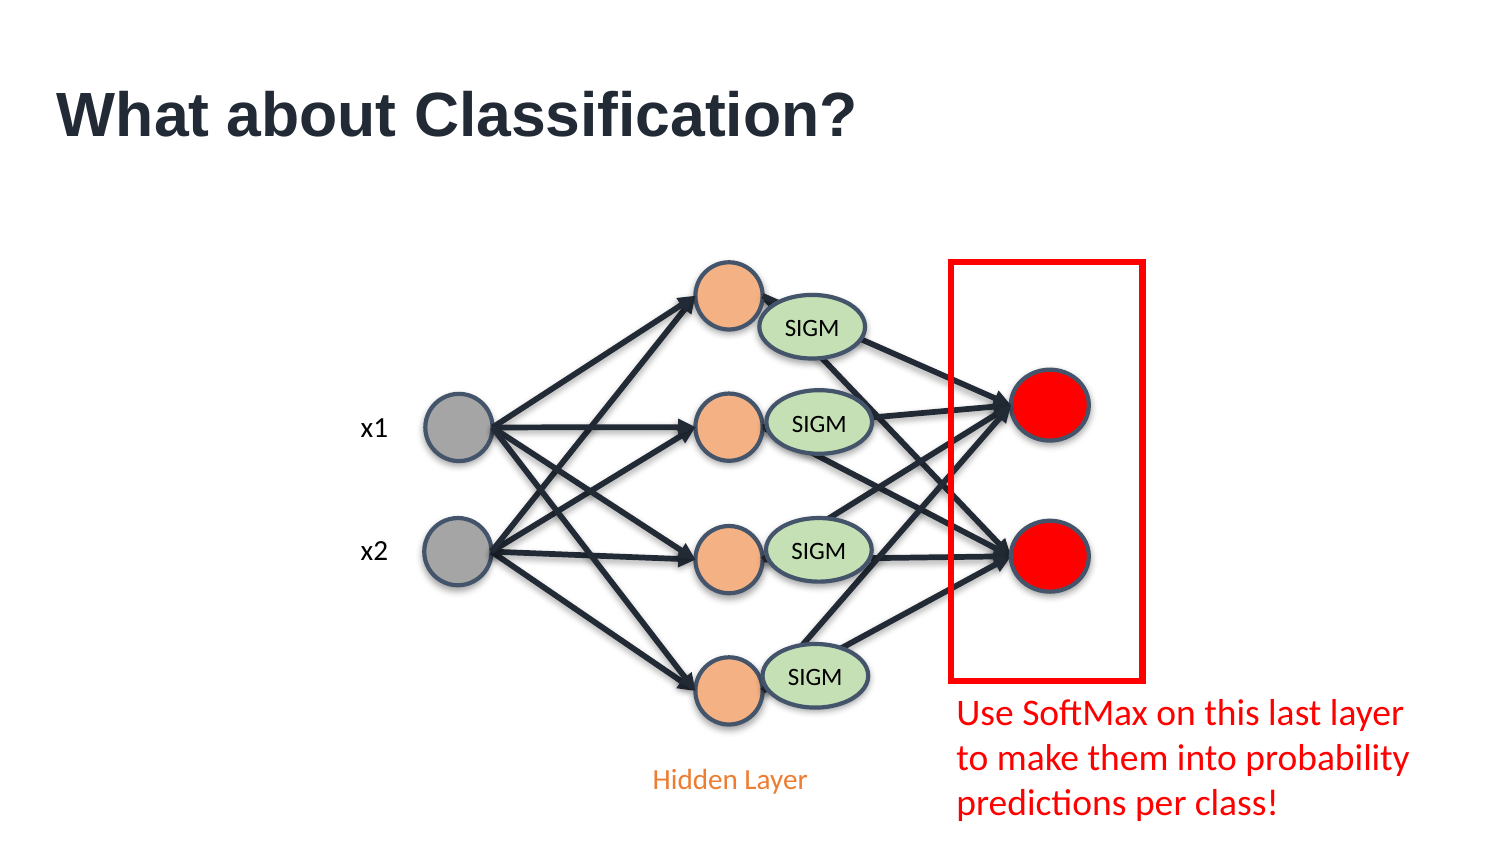

What about Classification?

SIGM

SIGM

x1
SIGM

x2

SIGM

Use SoftMax on this last layer to make them into probability predictions per class!
Hidden Layer